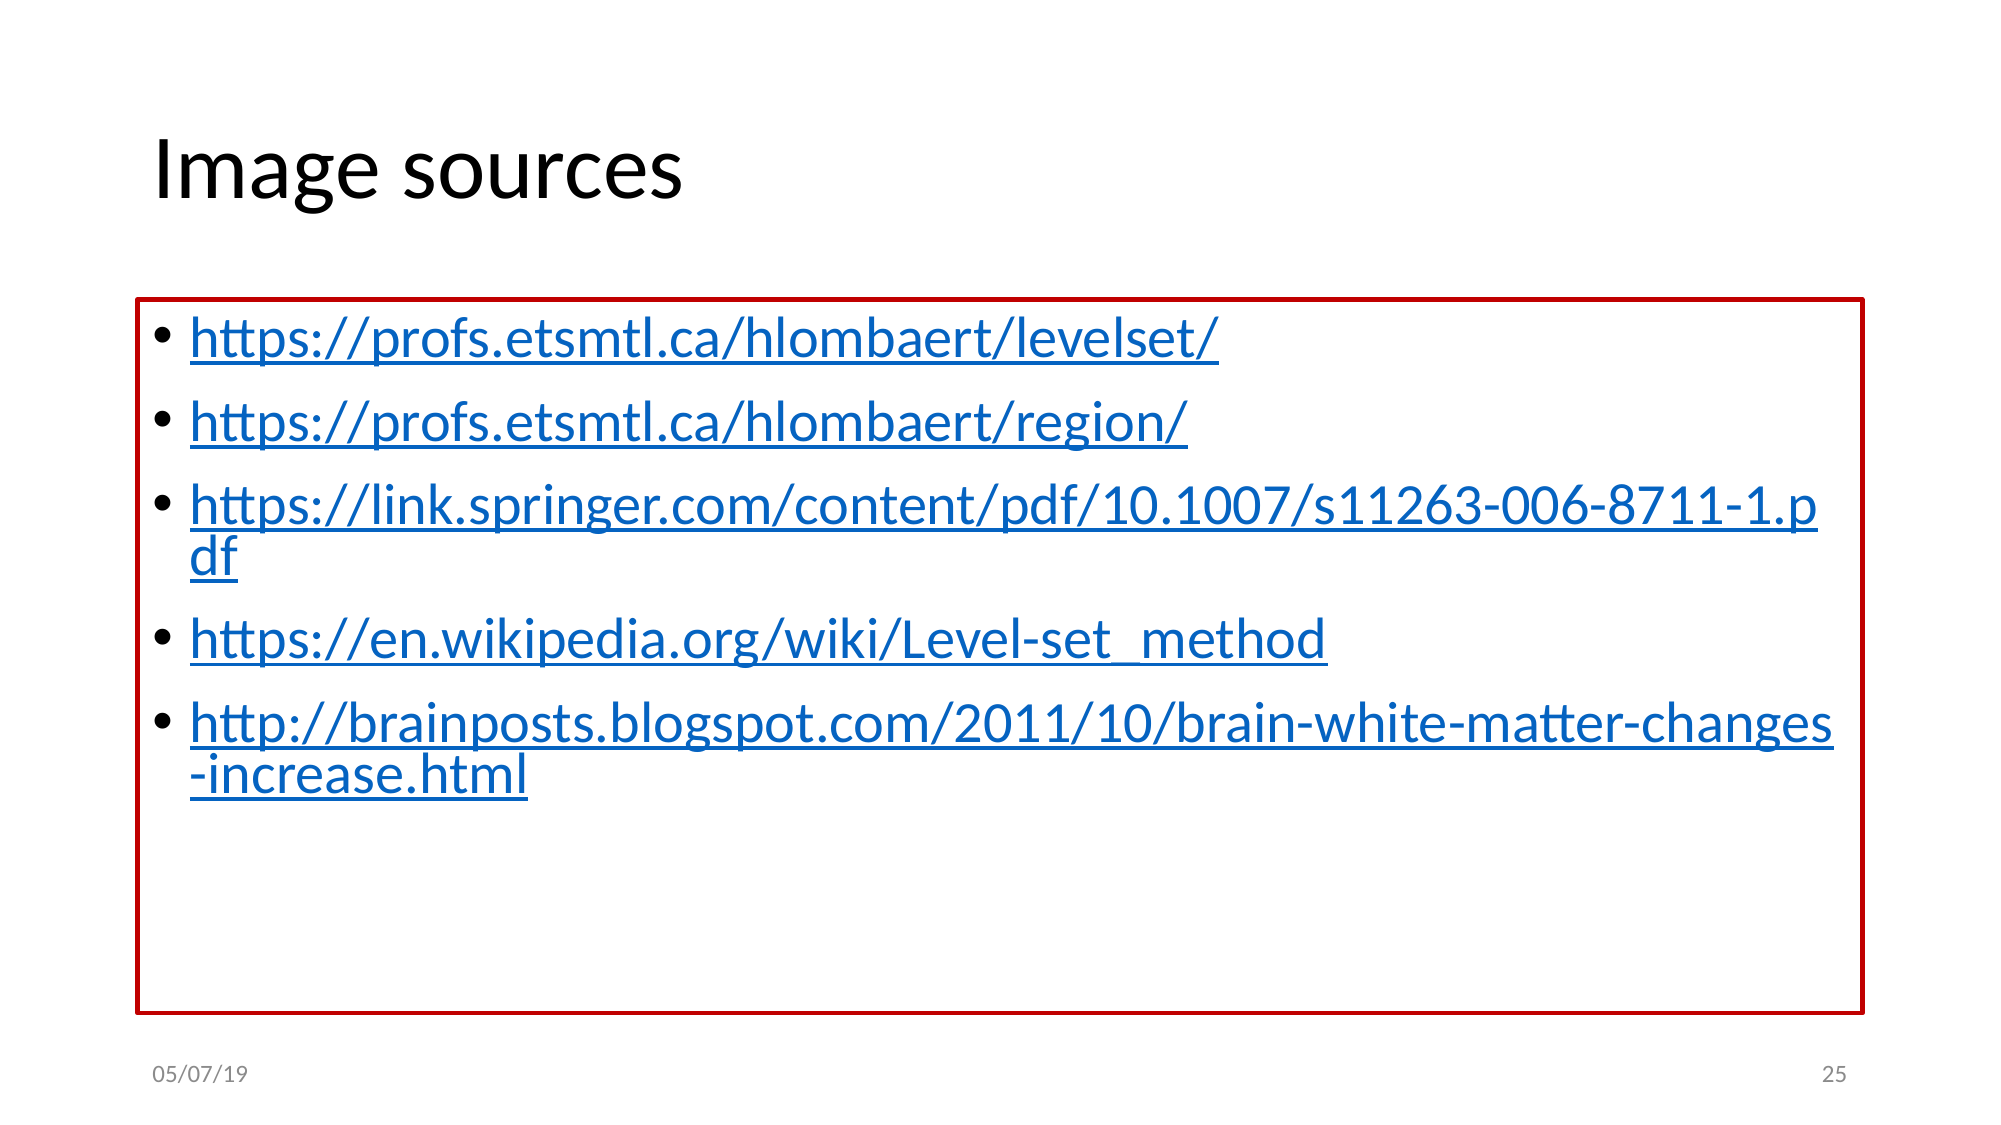

# Image sources
https://profs.etsmtl.ca/hlombaert/levelset/
https://profs.etsmtl.ca/hlombaert/region/
https://link.springer.com/content/pdf/10.1007/s11263-006-8711-1.pdf
https://en.wikipedia.org/wiki/Level-set_method
http://brainposts.blogspot.com/2011/10/brain-white-matter-changes-increase.html
05/07/19
25